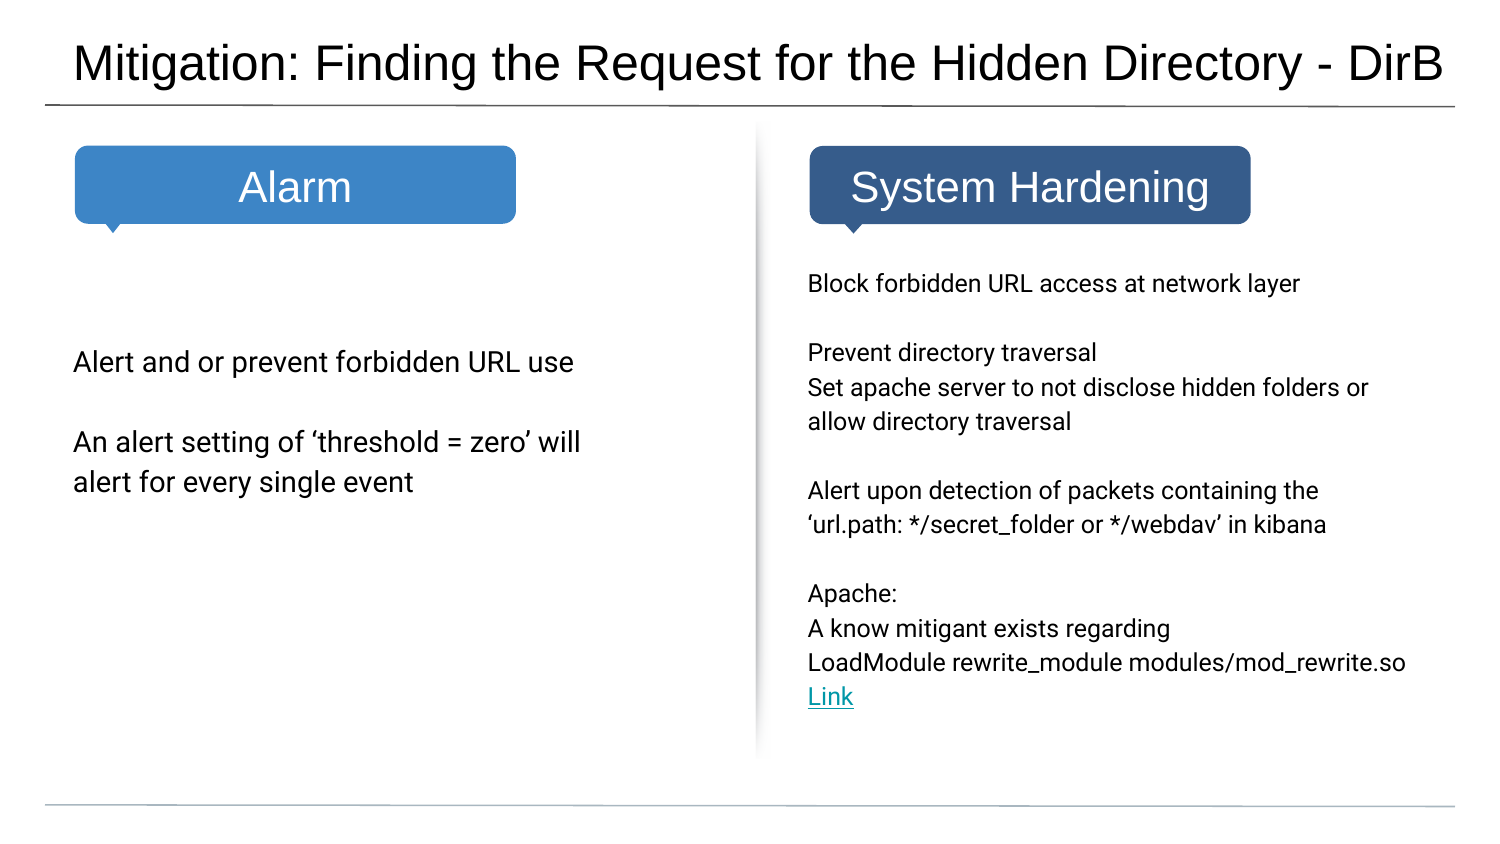

# Mitigation: Finding the Request for the Hidden Directory - DirB

Alert and or prevent forbidden URL use

An alert setting of ‘threshold = zero’ will alert for every single event

Block forbidden URL access at network layer

Prevent directory traversal
Set apache server to not disclose hidden folders or allow directory traversal

Alert upon detection of packets containing the ‘url.path: */secret_folder or */webdav’ in kibana

Apache:
A know mitigant exists regarding
LoadModule rewrite_module modules/mod_rewrite.so
Link